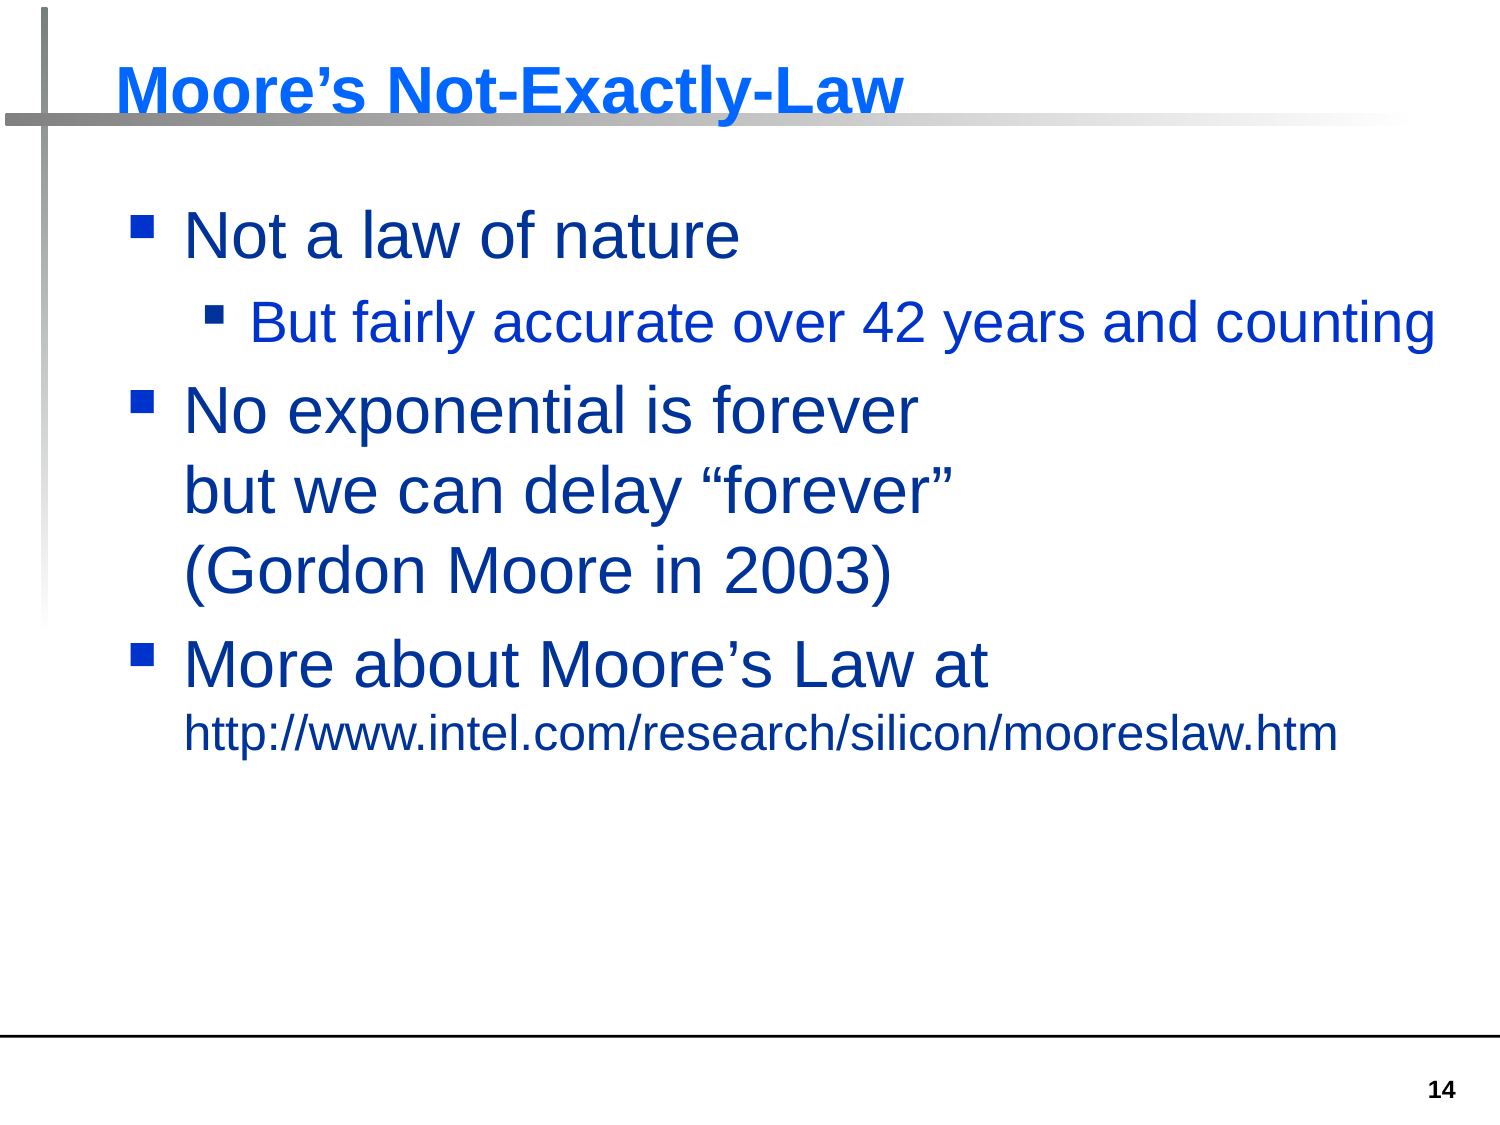

# Moore’s Not-Exactly-Law
Not a law of nature
But fairly accurate over 42 years and counting
No exponential is forever
but we can delay “forever”
(Gordon Moore in 2003)
More about Moore’s Law at
http://www.intel.com/research/silicon/mooreslaw.htm